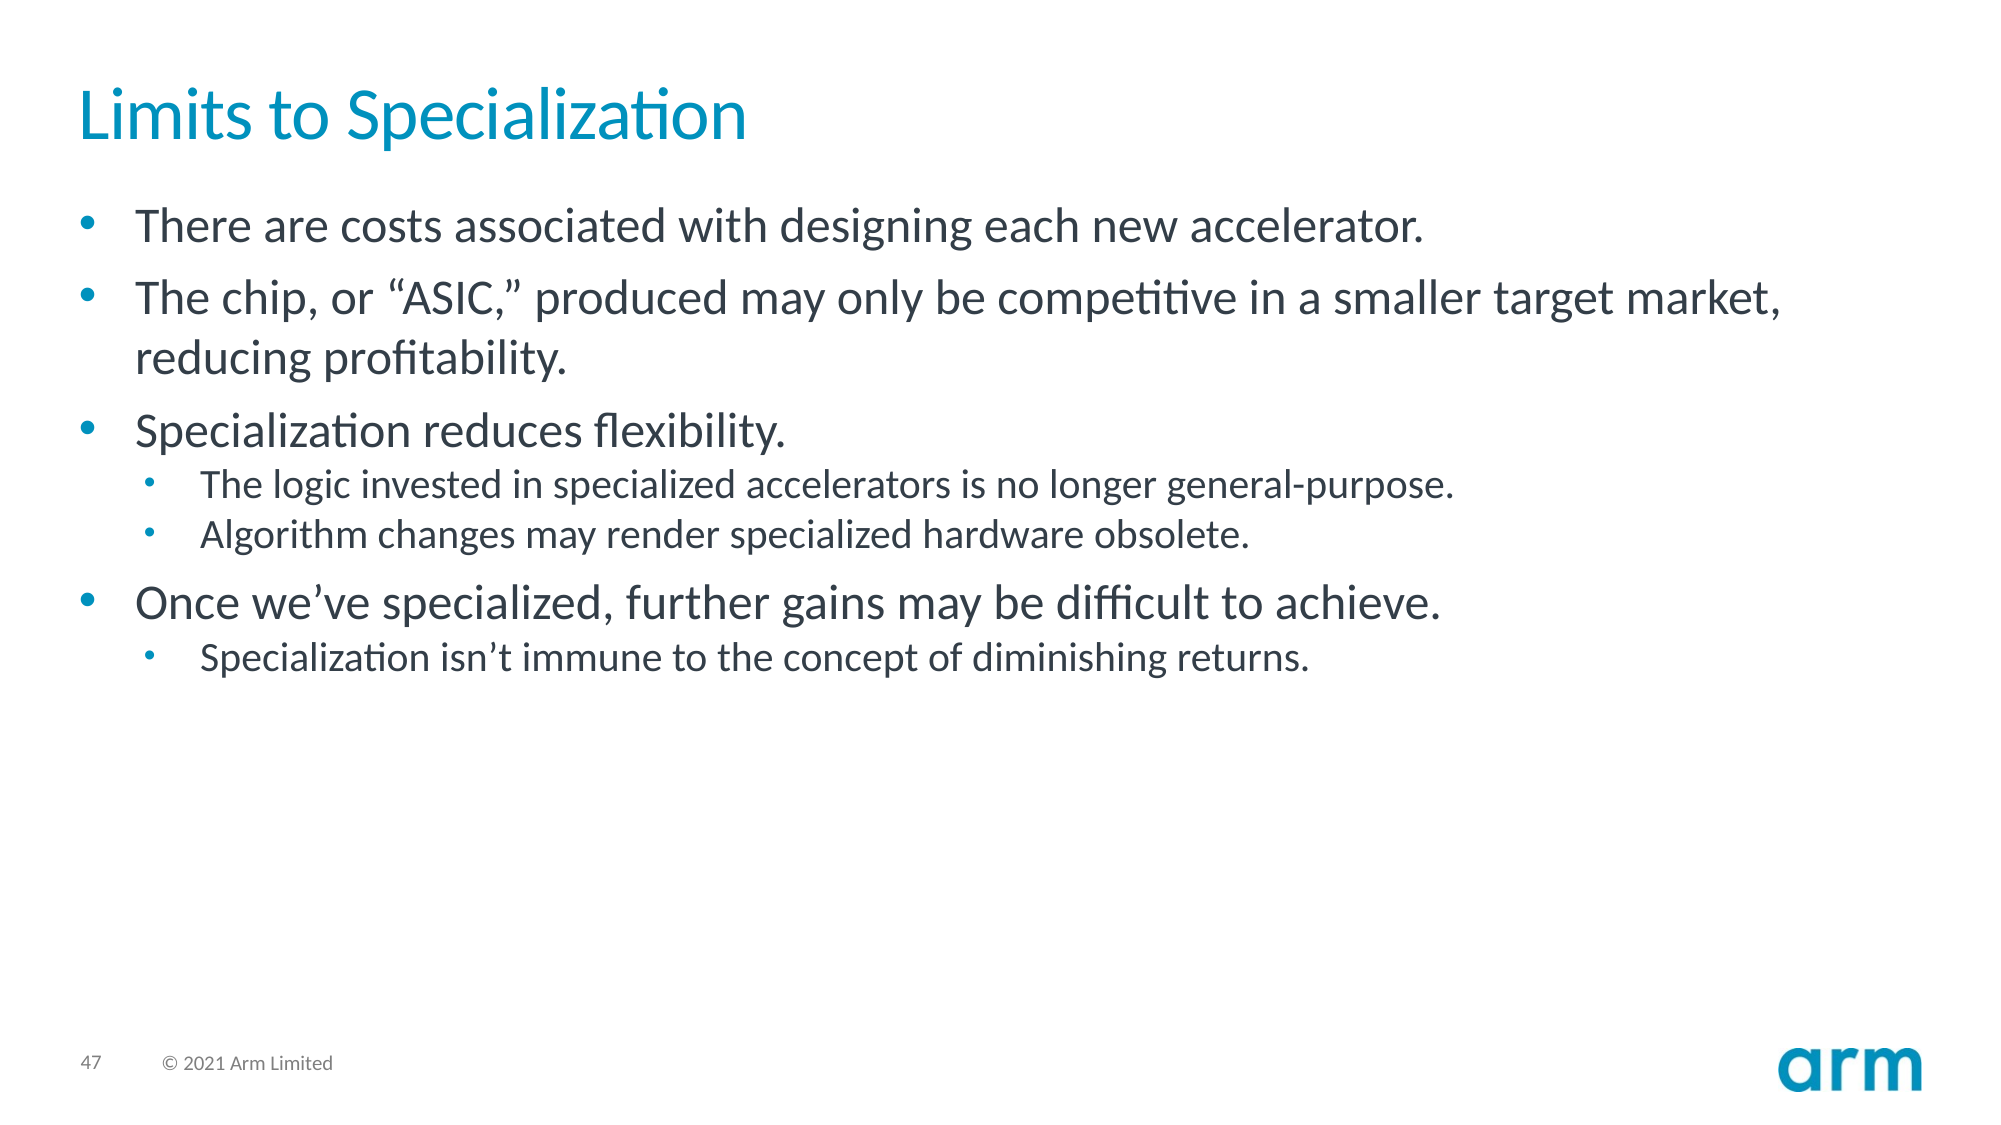

# Limits to Specialization
There are costs associated with designing each new accelerator.
The chip, or “ASIC,” produced may only be competitive in a smaller target market, reducing profitability.
Specialization reduces flexibility.
The logic invested in specialized accelerators is no longer general-purpose.
Algorithm changes may render specialized hardware obsolete.
Once we’ve specialized, further gains may be difficult to achieve.
Specialization isn’t immune to the concept of diminishing returns.